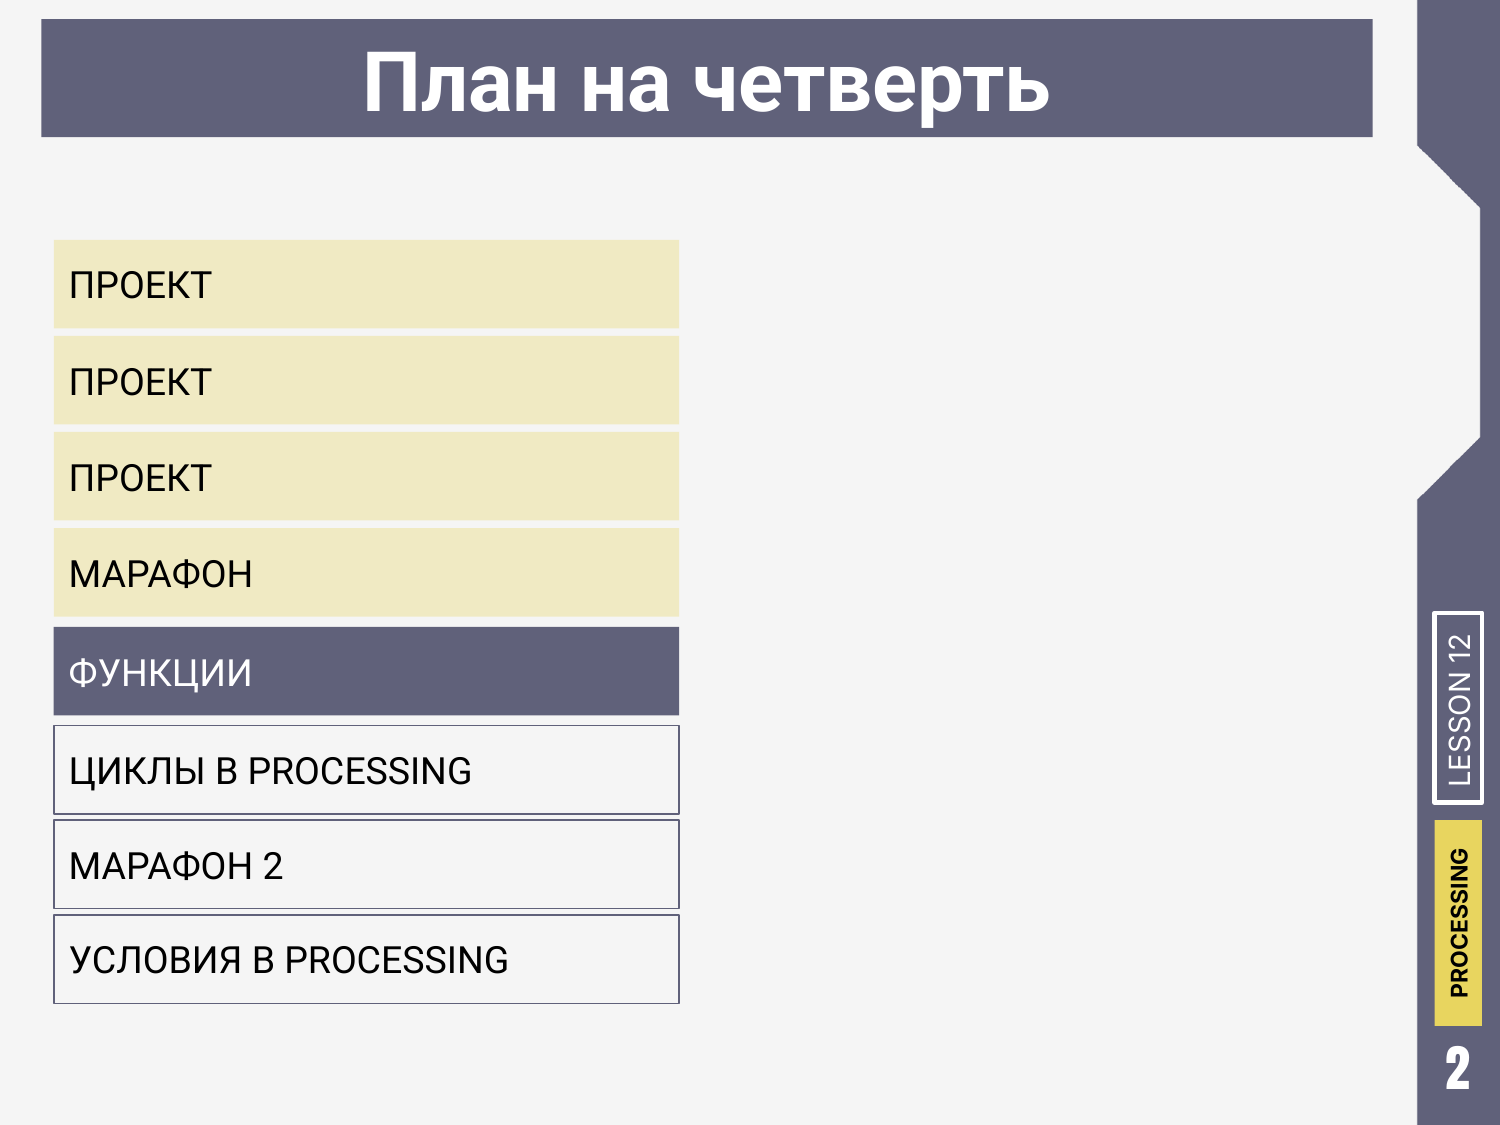

# План на четверть
ПРОЕКТ
ПРОЕКТ
ПРОЕКТ
МАРАФОН
ФУНКЦИИ
LESSON 12
ЦИКЛЫ В PROCESSING
МАРАФОН 2
УСЛОВИЯ В PROCESSING
2